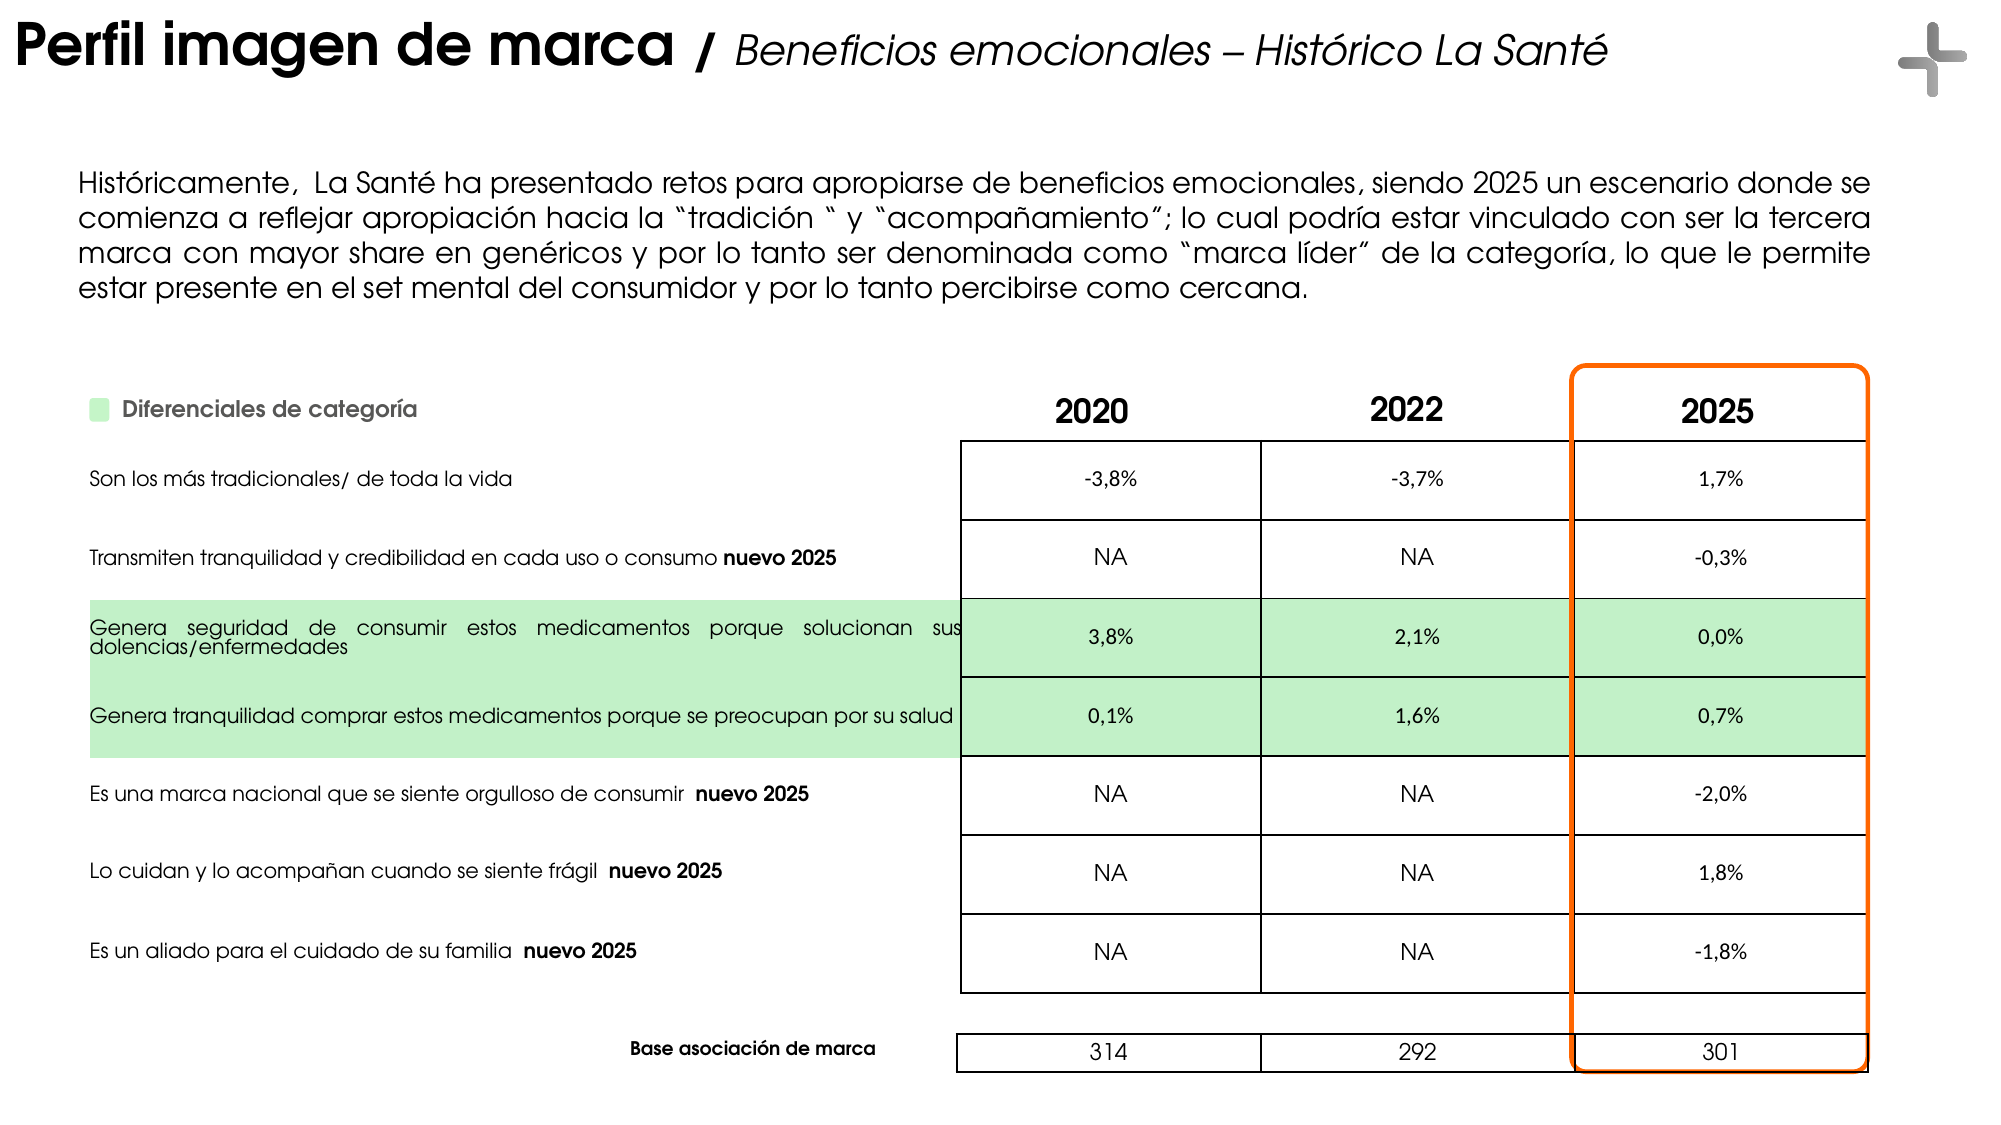

Perfil imagen de marca / Beneficios emocionales – Histórico La Santé
Históricamente,  La Santé ha presentado retos para apropiarse de beneficios emocionales, siendo 2025 un escenario donde se comienza a reflejar apropiación hacia la “tradición “ y “acompañamiento”; lo cual podría estar vinculado con ser la tercera marca con mayor share en genéricos y por lo tanto ser denominada como “marca líder” de la categoría, lo que le permite estar presente en el set mental del consumidor y por lo tanto percibirse como cercana.

2022
2020
2025
Diferenciales de categoría

| -3,8% | -3,7% | 1,7% |
| --- | --- | --- |
| NA | NA | -0,3% |
| 3,8% | 2,1% | 0,0% |
| 0,1% | 1,6% | 0,7% |
| NA | NA | -2,0% |
| NA | NA | 1,8% |
| NA | NA | -1,8% |
| Son los más tradicionales/ de toda la vida |
| --- |
| Transmiten tranquilidad y credibilidad en cada uso o consumo nuevo 2025 |
| Genera seguridad de consumir estos medicamentos porque solucionan sus dolencias/enfermedades |
| Genera tranquilidad comprar estos medicamentos porque se preocupan por su salud |
| Es una marca nacional que se siente orgulloso de consumir nuevo 2025 |
| Lo cuidan y lo acompañan cuando se siente frágil nuevo 2025 |
| Es un aliado para el cuidado de su familia nuevo 2025 |
| Base asociación de marca | 314 | 292 | 301 |
| --- | --- | --- | --- |